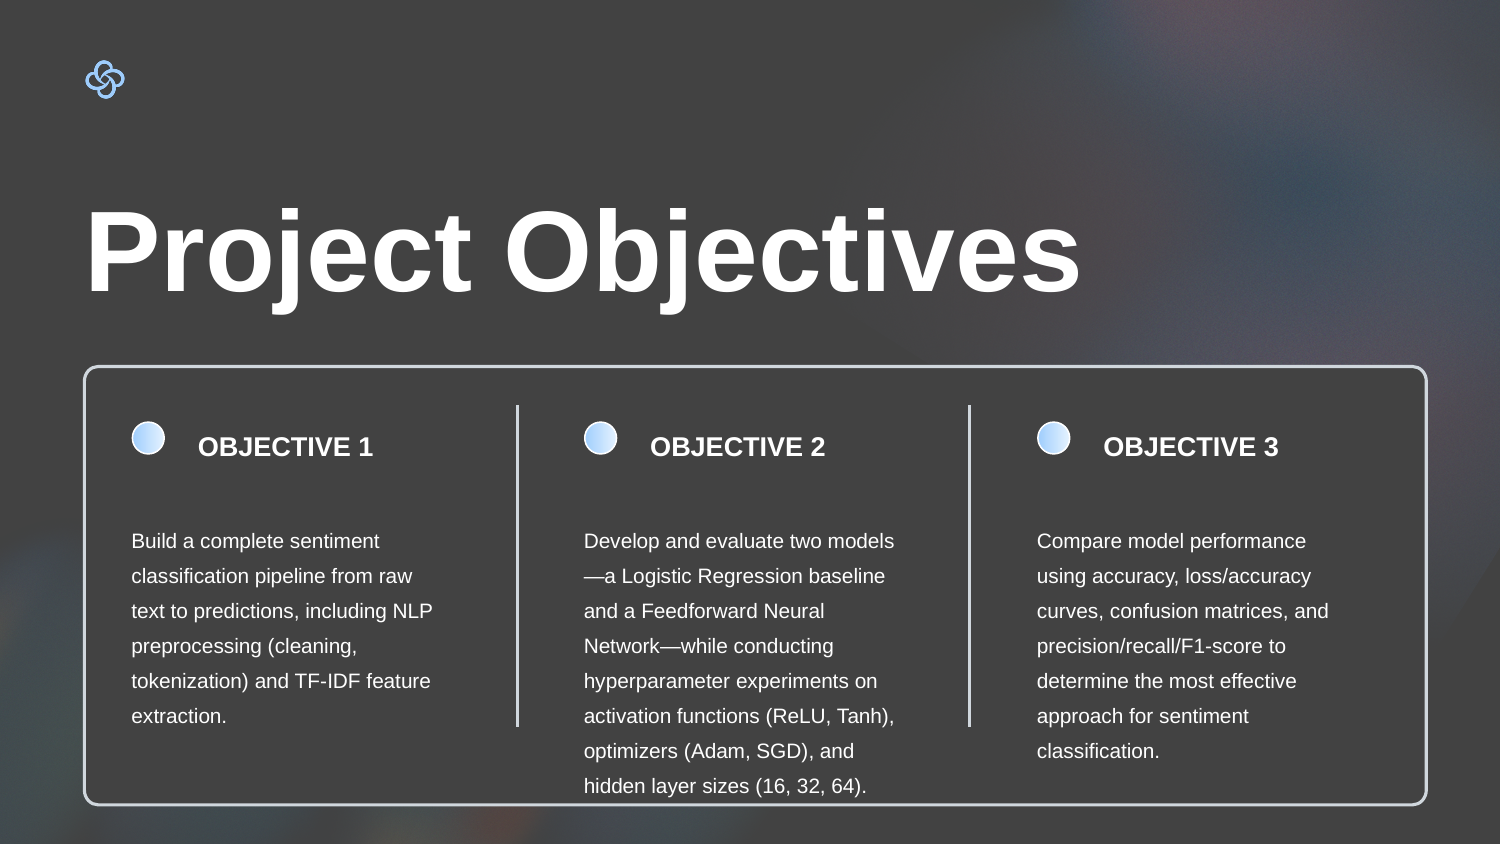

Project Objectives

OBJECTIVE 1
OBJECTIVE 2
OBJECTIVE 3

Build a complete sentiment classification pipeline from raw text to predictions, including NLP preprocessing (cleaning, tokenization) and TF-IDF feature extraction.
Develop and evaluate two models—a Logistic Regression baseline and a Feedforward Neural Network—while conducting hyperparameter experiments on activation functions (ReLU, Tanh), optimizers (Adam, SGD), and hidden layer sizes (16, 32, 64).
Compare model performance using accuracy, loss/accuracy curves, confusion matrices, and precision/recall/F1-score to determine the most effective approach for sentiment classification.